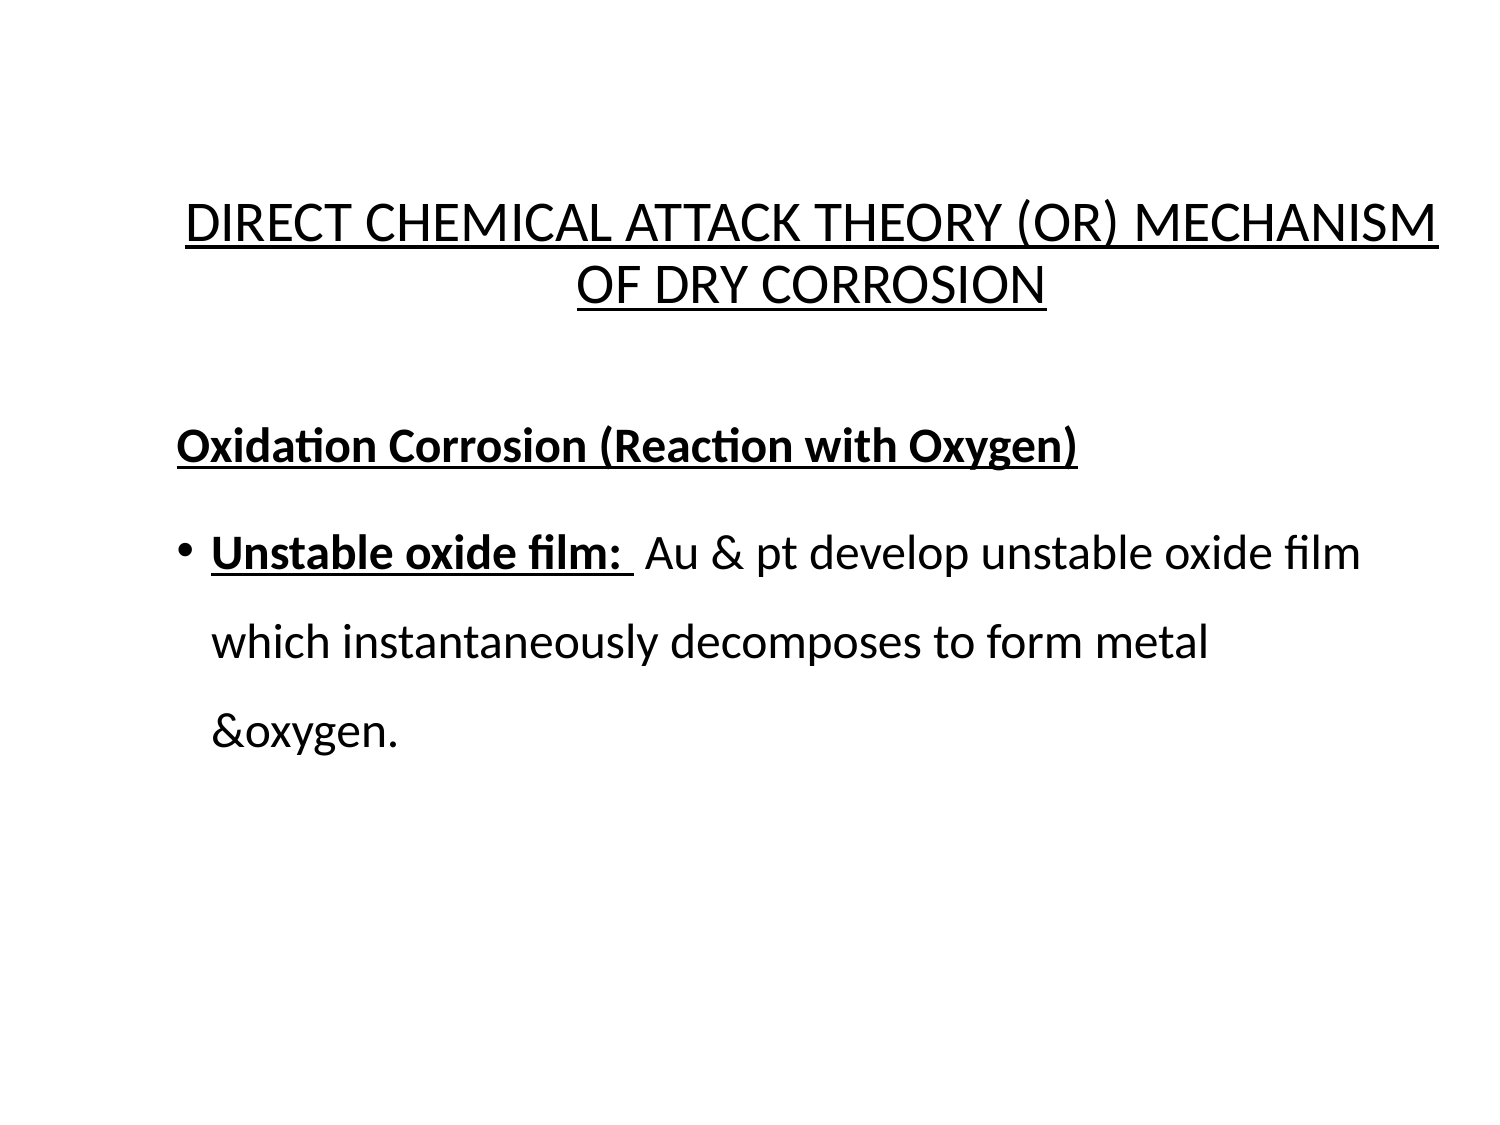

# DIRECT CHEMICAL ATTACK THEORY (OR) MECHANISM OF DRY CORROSION

Oxidation Corrosion (Reaction with Oxygen)
Unstable oxide film:  Au & pt develop unstable oxide film which instantaneously decomposes to form metal &oxygen.